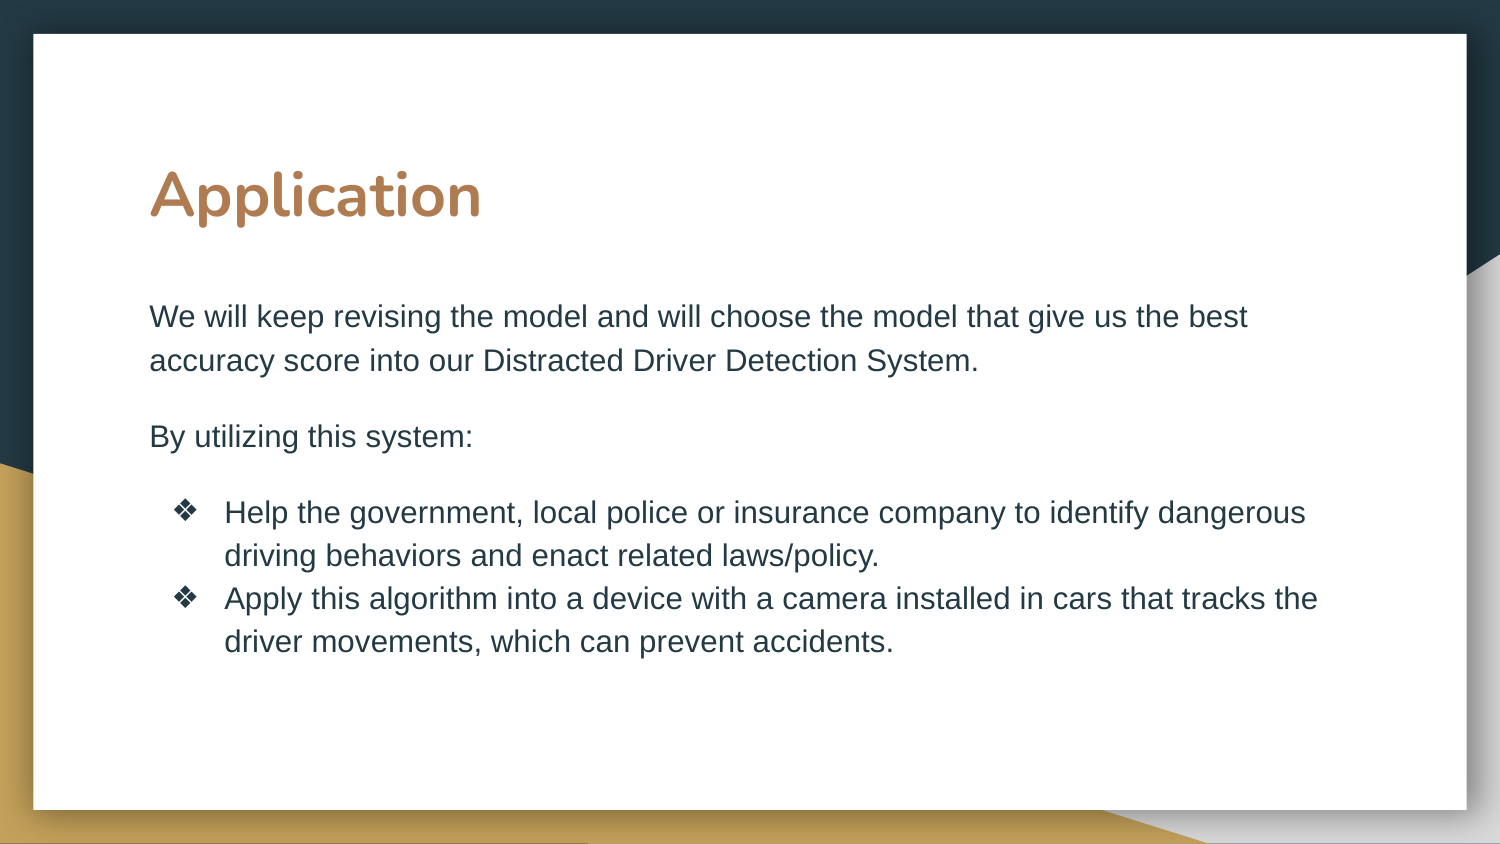

# Application
We will keep revising the model and will choose the model that give us the best accuracy score into our Distracted Driver Detection System.
By utilizing this system:
Help the government, local police or insurance company to identify dangerous driving behaviors and enact related laws/policy.
Apply this algorithm into a device with a camera installed in cars that tracks the driver movements, which can prevent accidents.